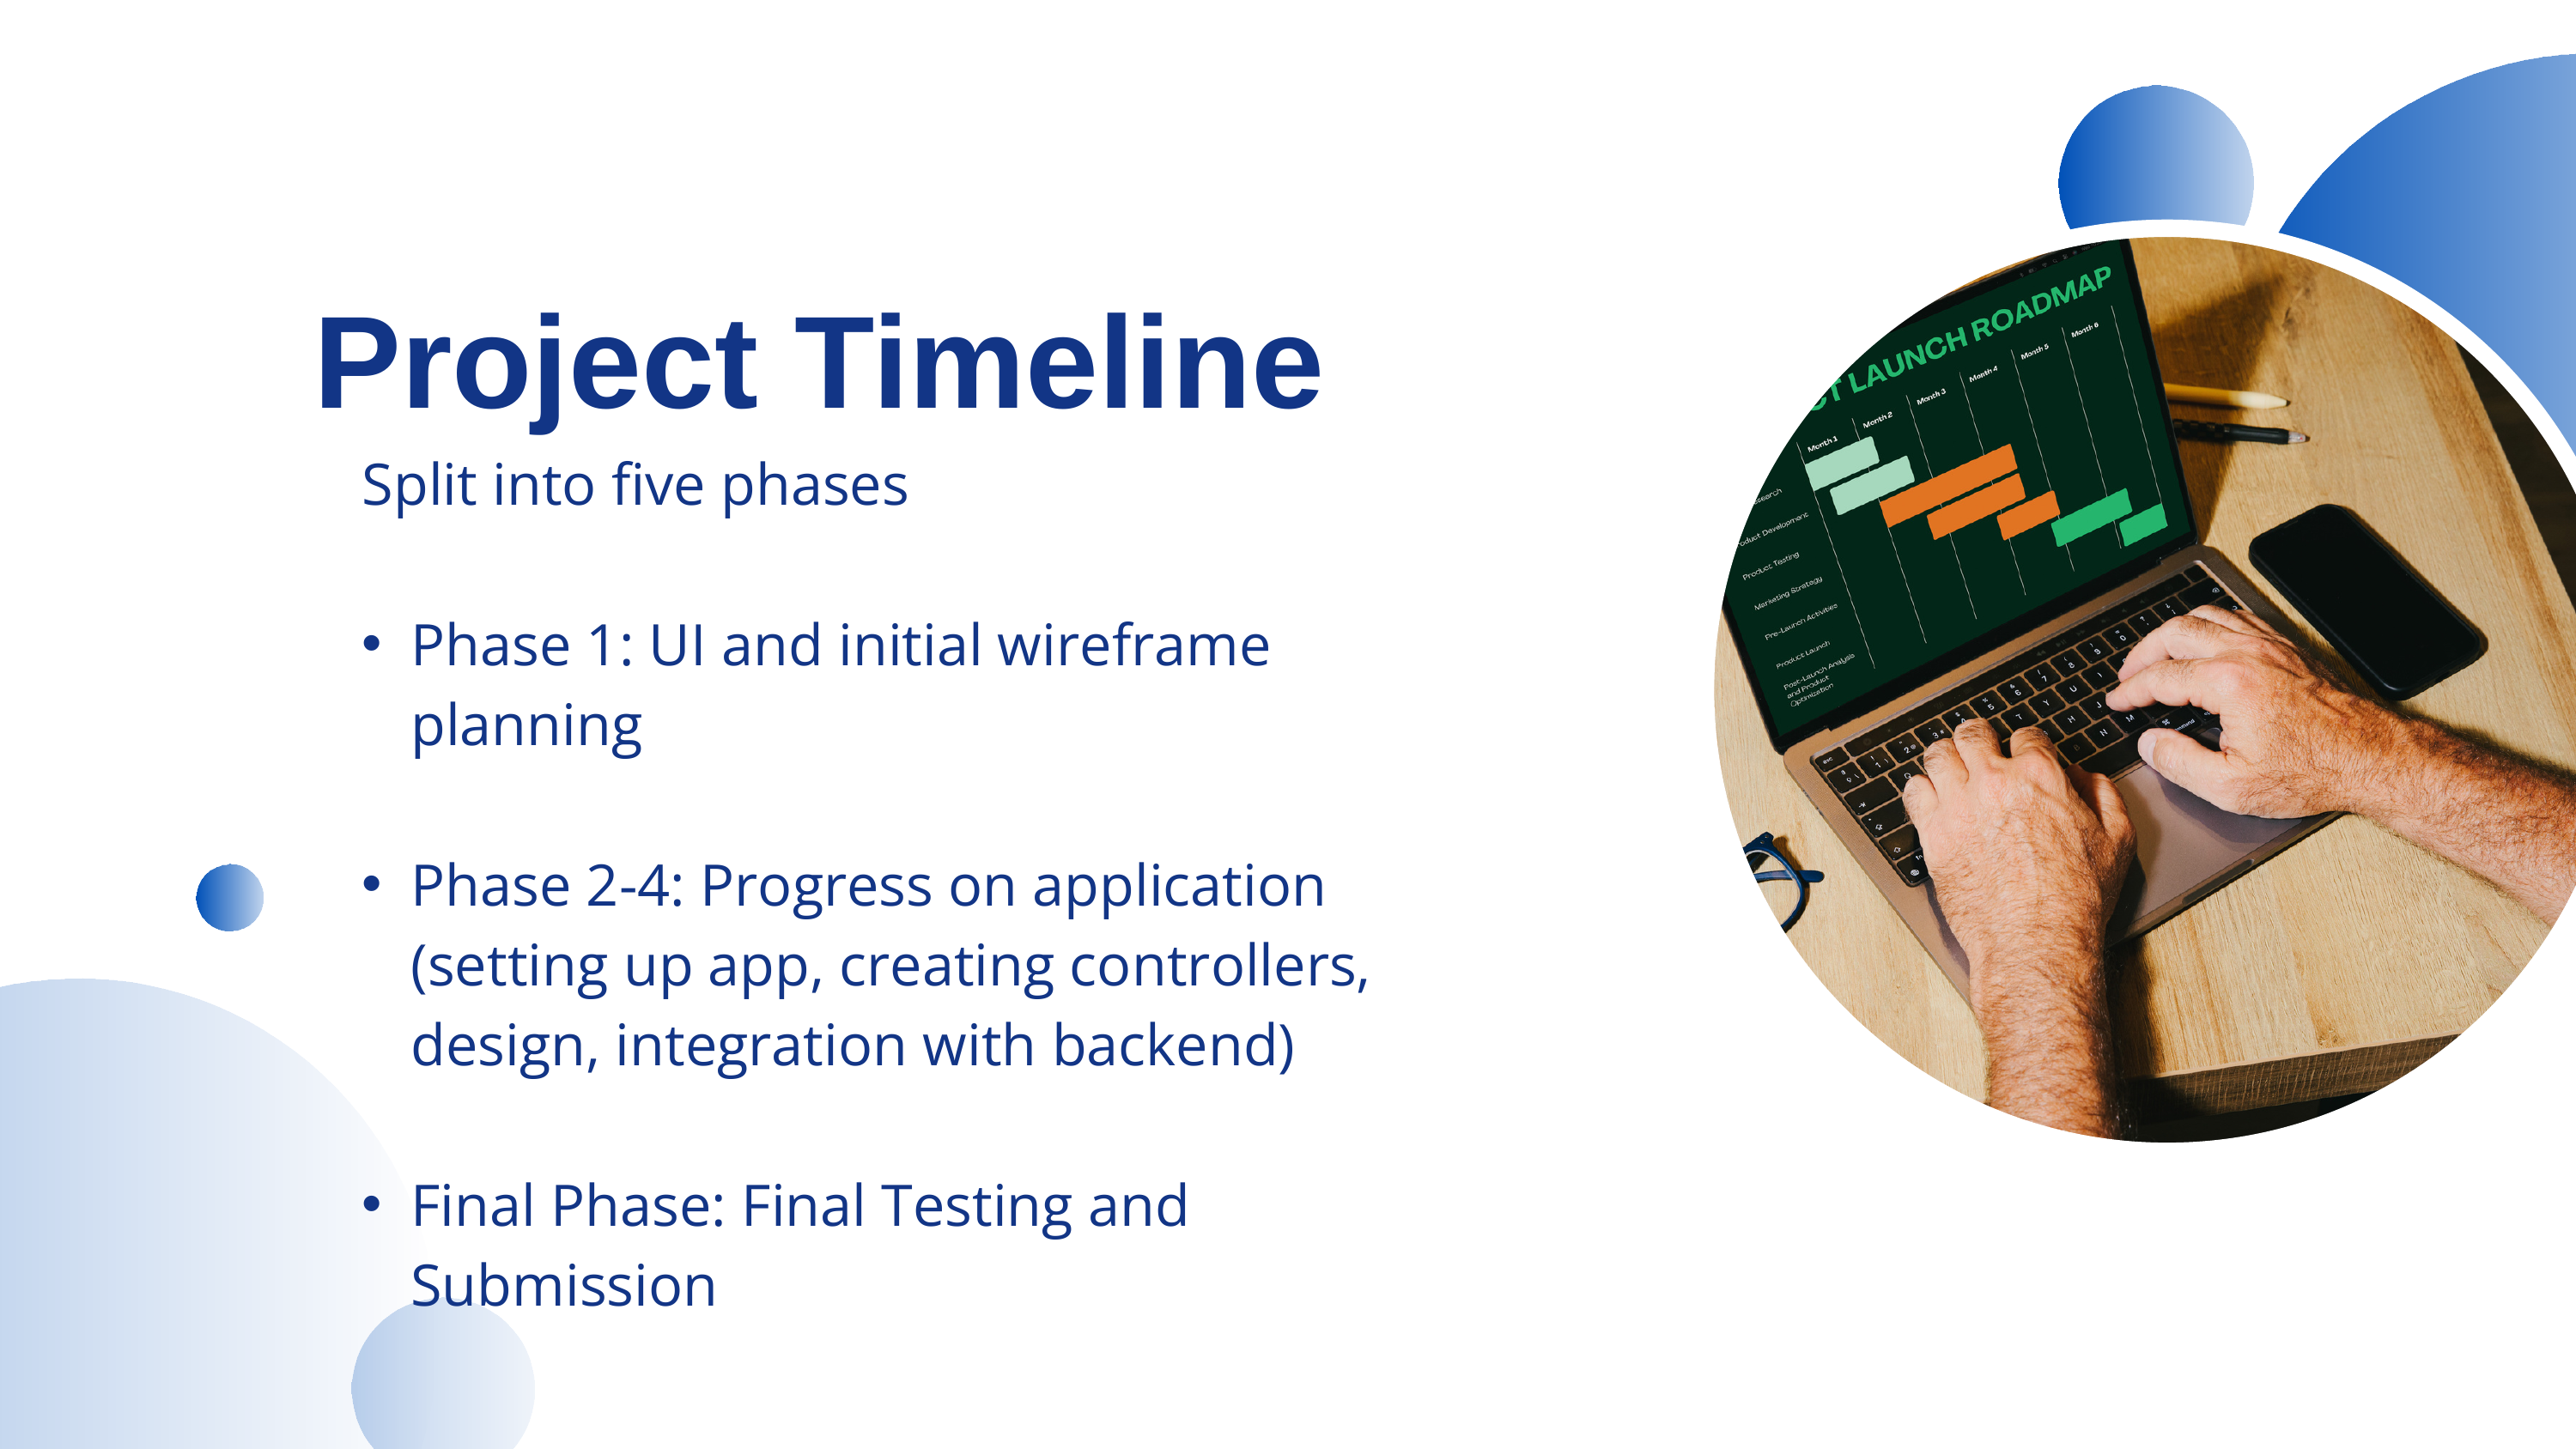

Project Timeline

Split into five phases

Phase 1: UI and initial wireframe planning

Phase 2-4: Progress on application (setting up app, creating controllers, design, integration with backend)

Final Phase: Final Testing and Submission